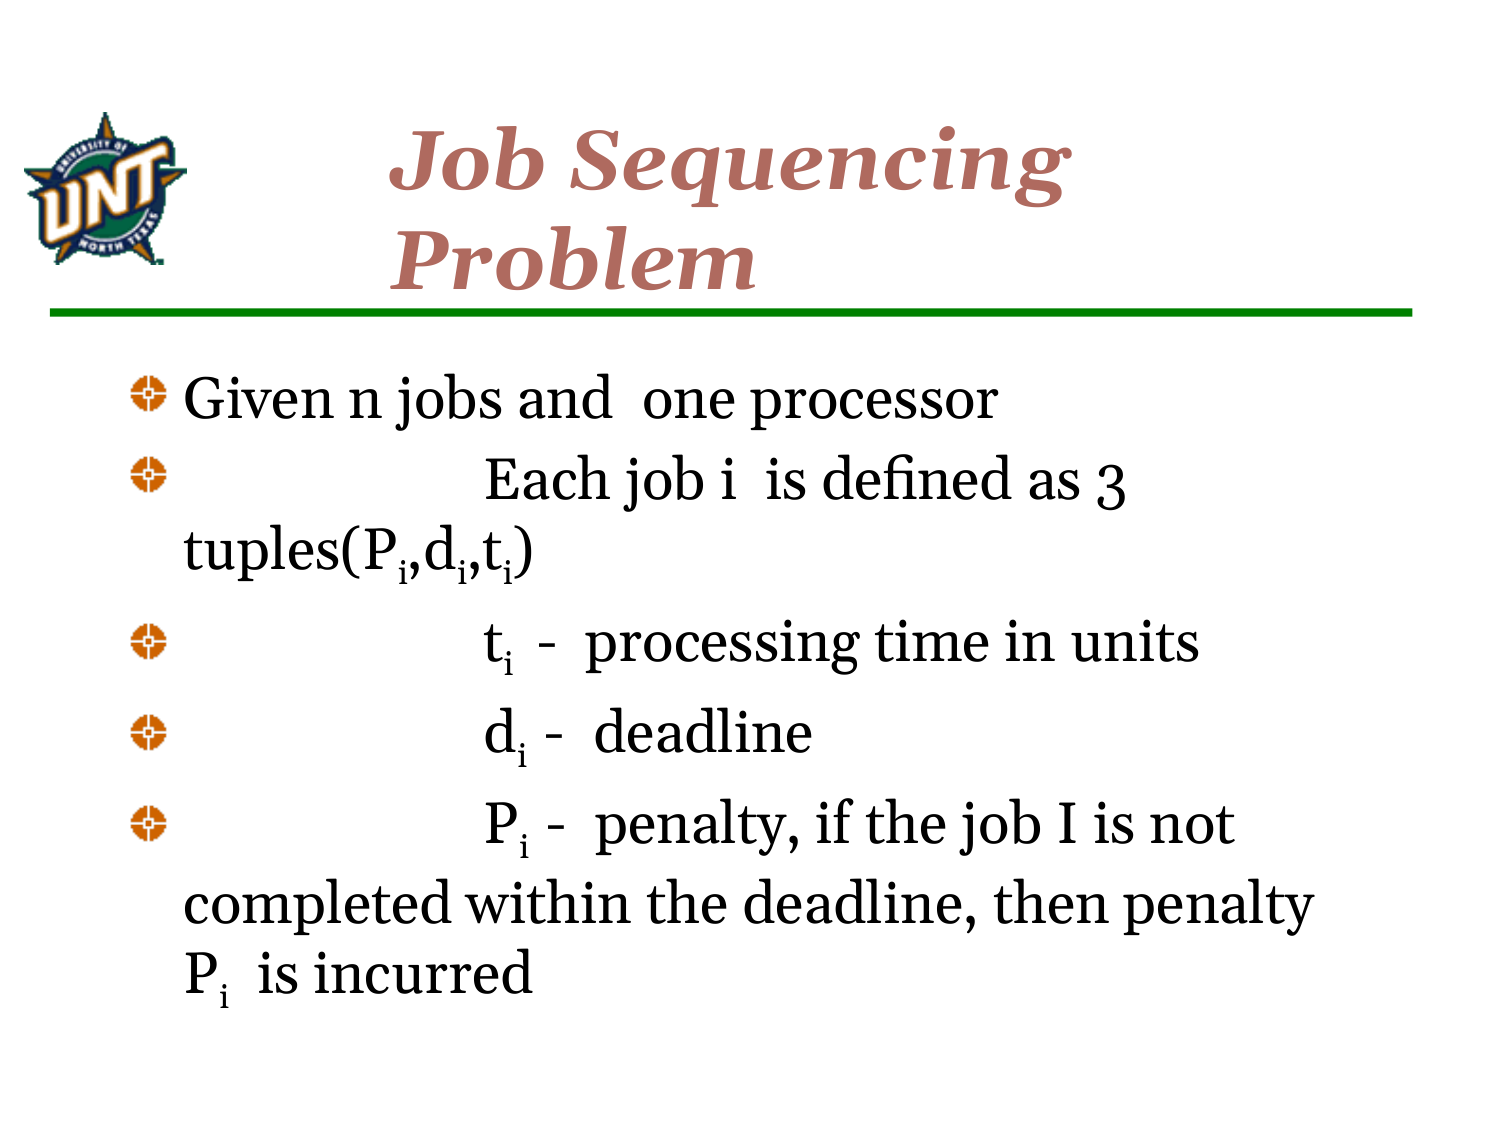

# Job Sequencing Problem
Given n jobs and  one processor
	 	Each job i  is defined as 3 tuples(Pi,di,ti)
		ti  -  processing time in units
		di  -  deadline
		Pi  -  penalty, if the job I is not completed within the deadline, then penalty Pi  is incurred